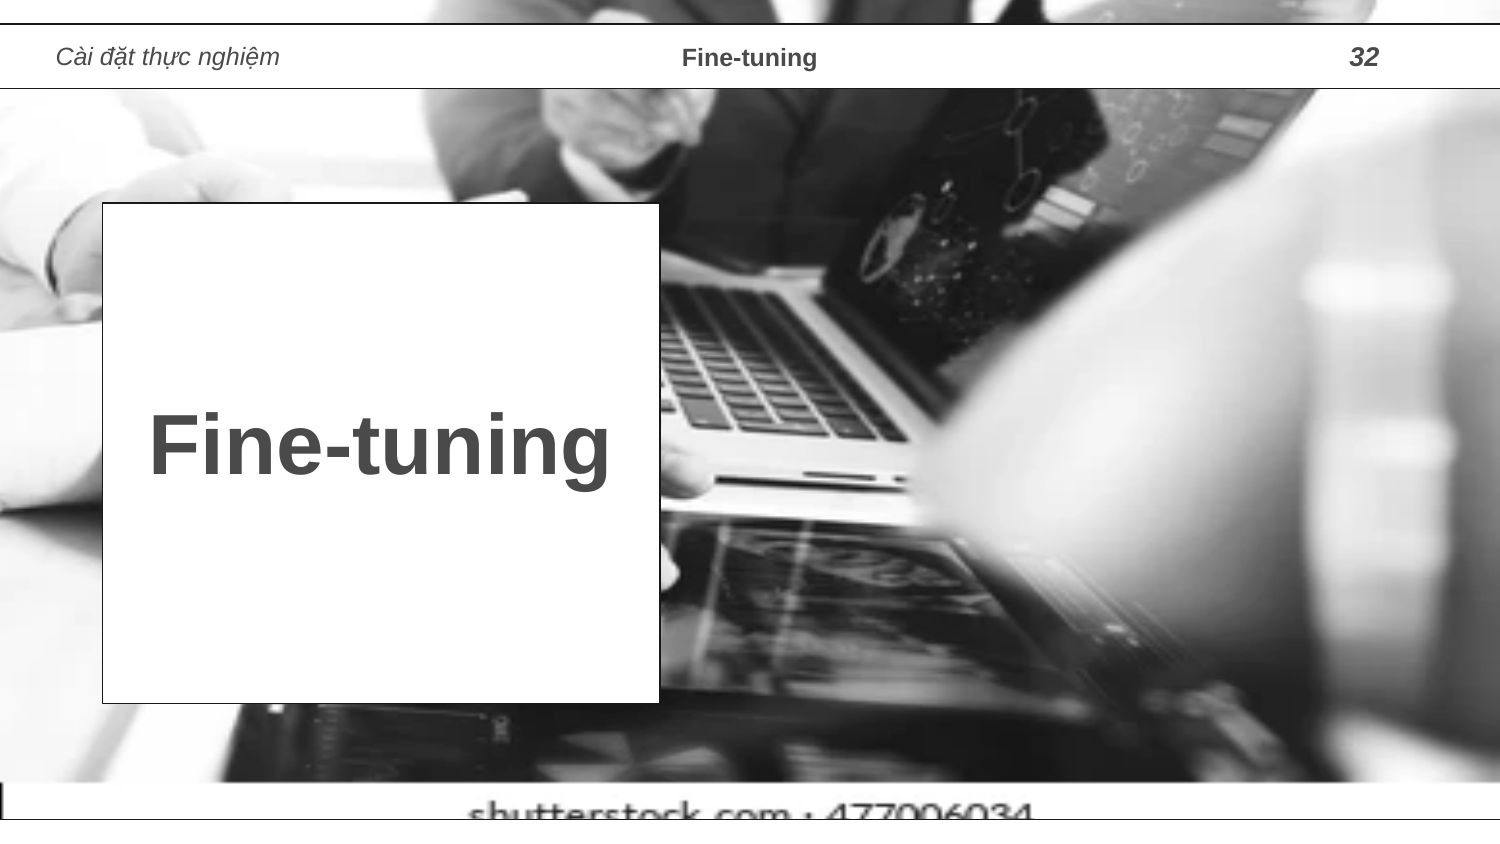

Cài đặt thực nghiệm
32
Fine-tuning

# Fine-tuning